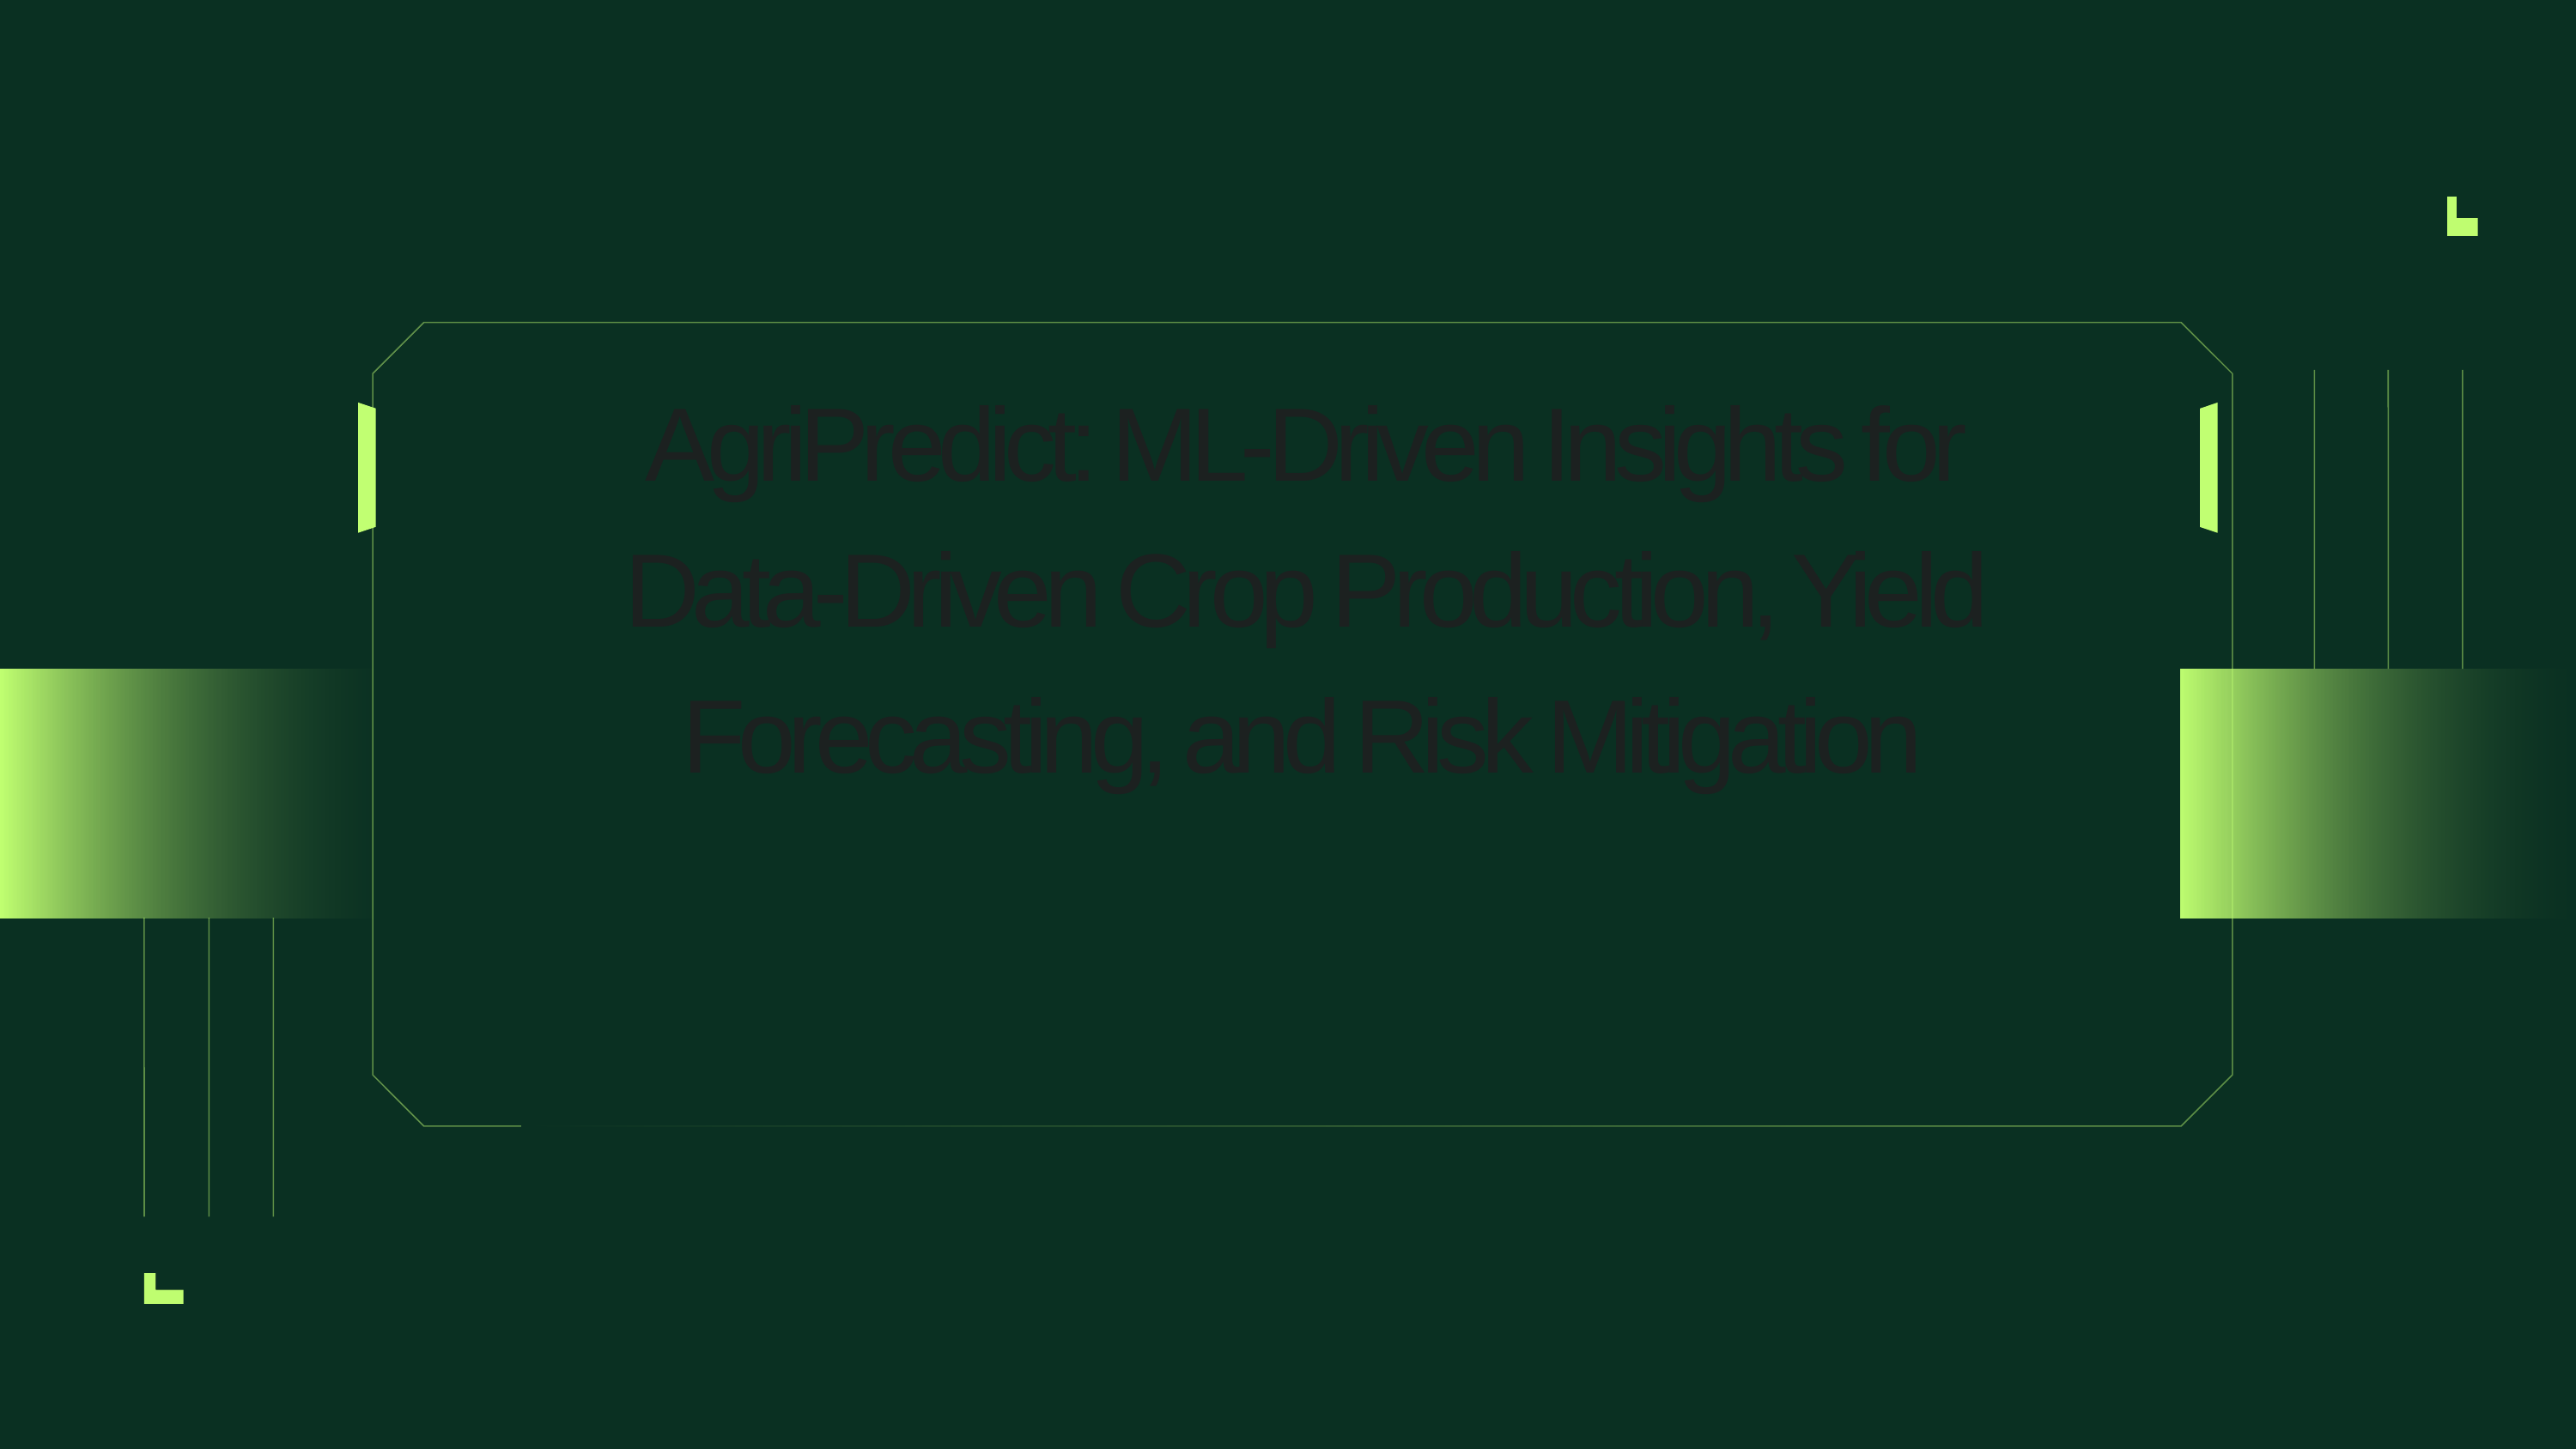

AgriPredict: ML-Driven Insights for Data-Driven Crop Production, Yield Forecasting, and Risk Mitigation